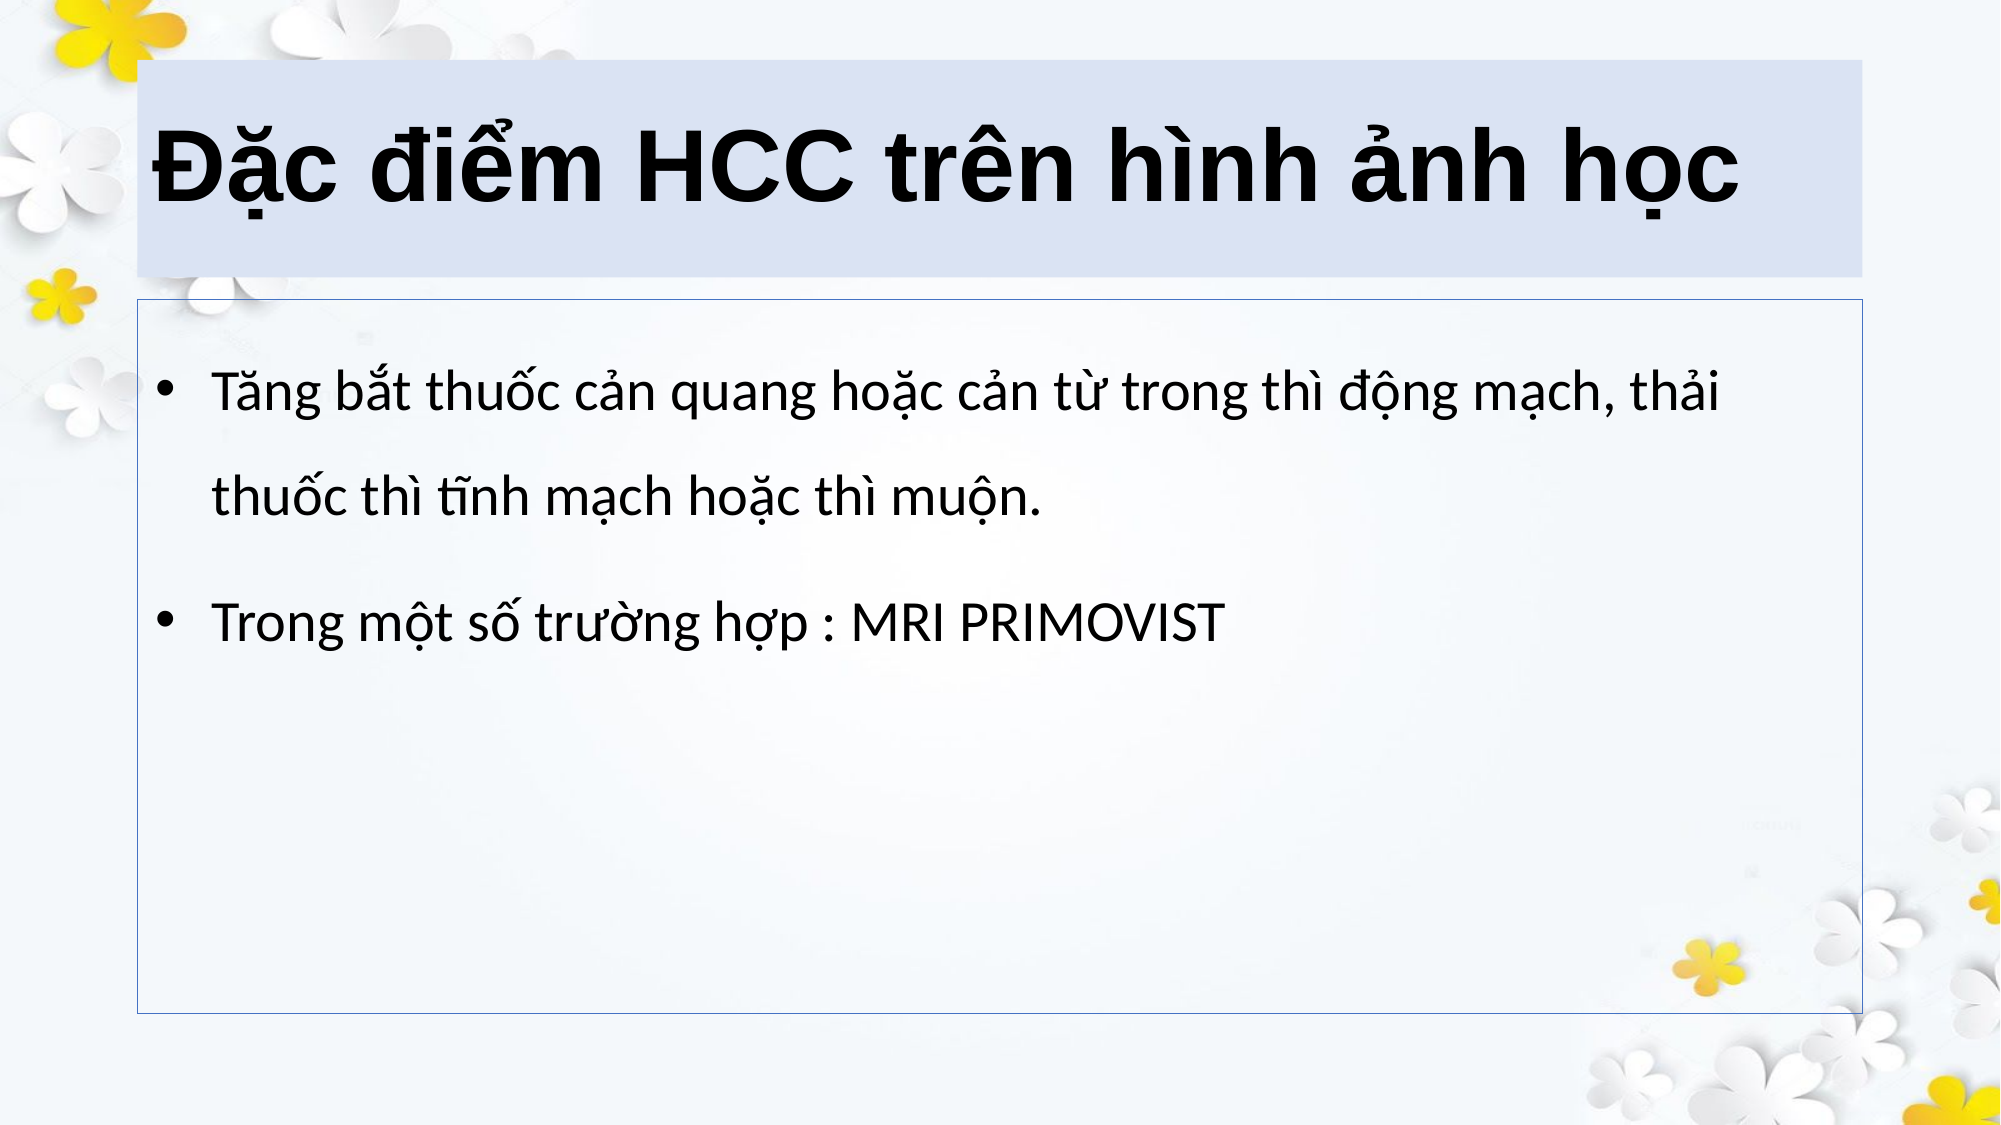

# Đặc điểm HCC trên hình ảnh học
Tăng bắt thuốc cản quang hoặc cản từ trong thì động mạch, thải thuốc thì tĩnh mạch hoặc thì muộn.
Trong một số trường hợp : MRI PRIMOVIST